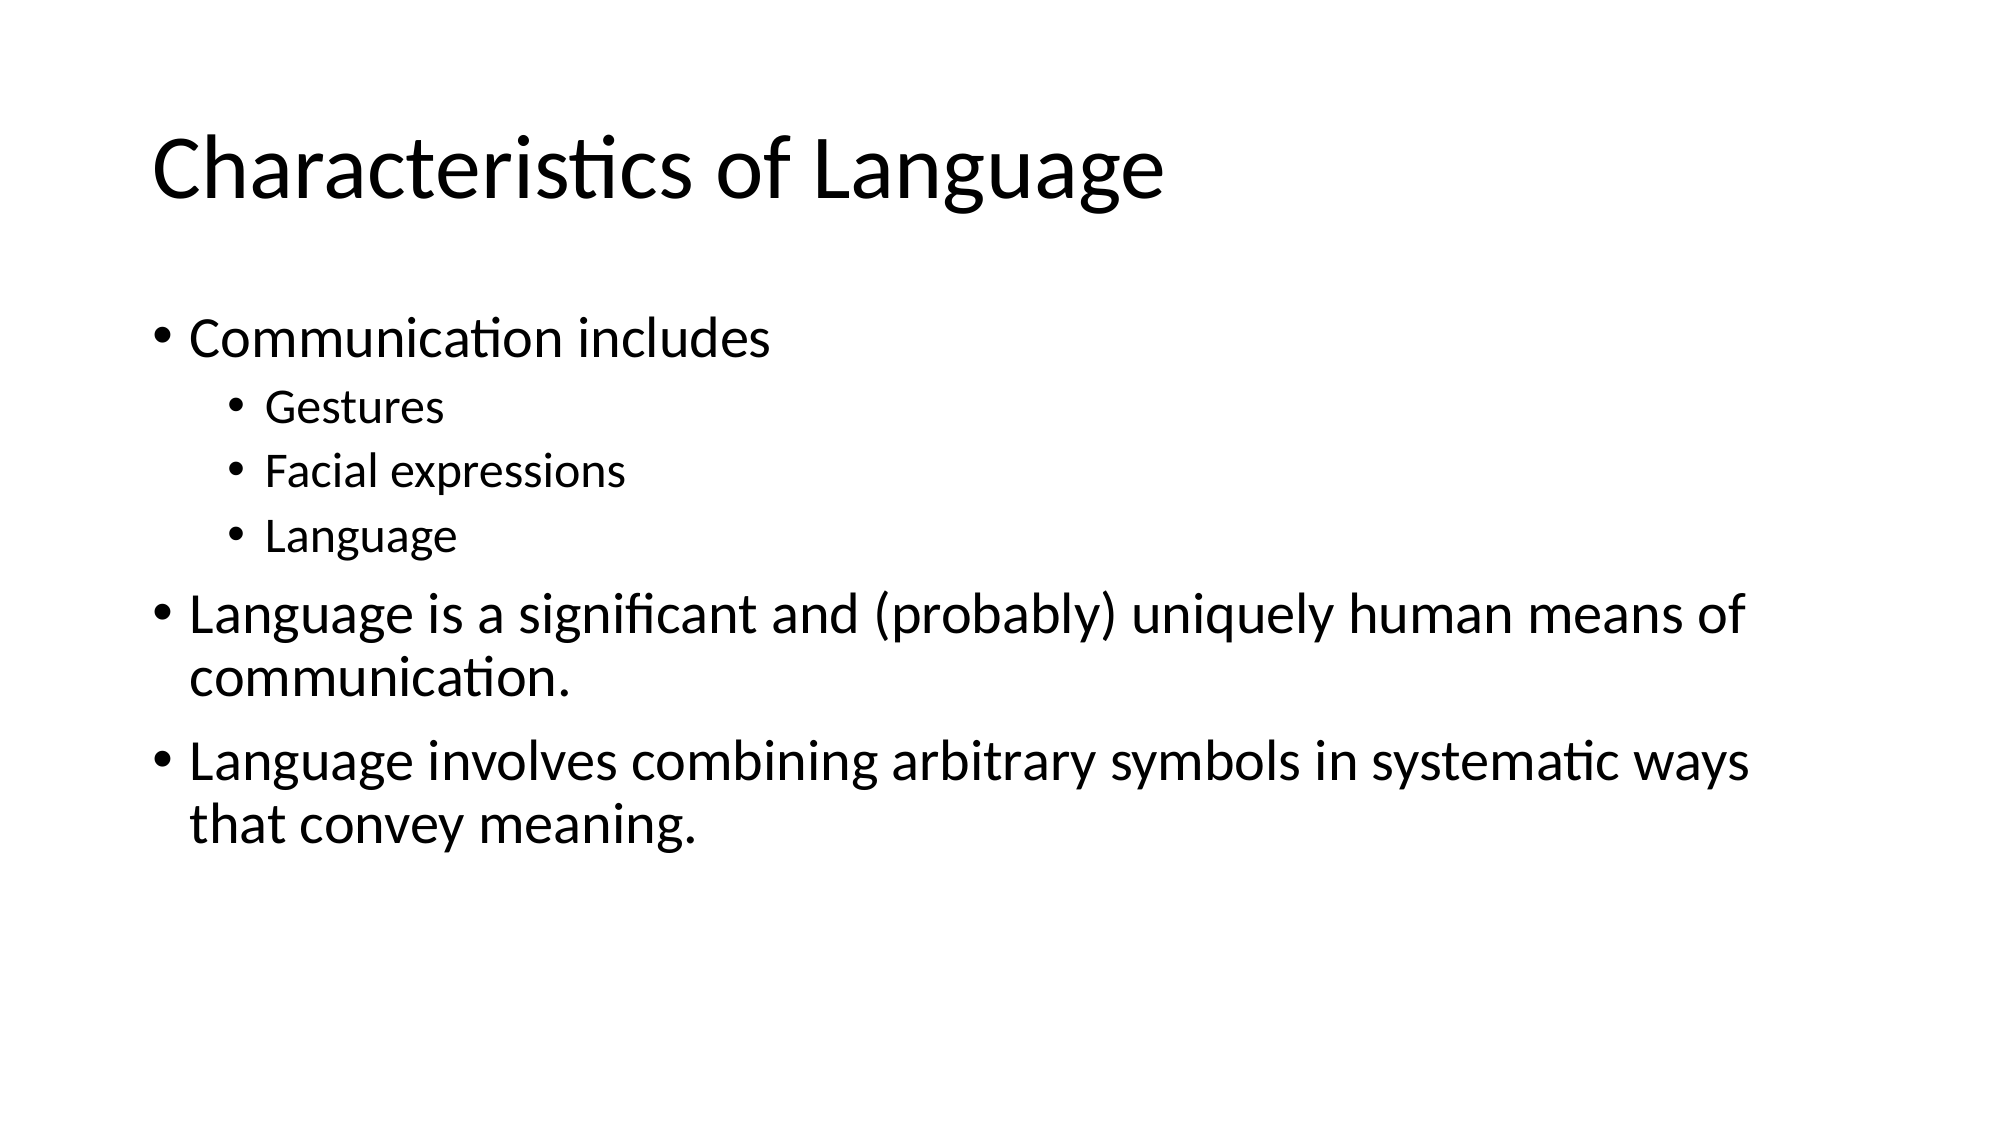

# Characteristics of Language
Communication includes
Gestures
Facial expressions
Language
Language is a significant and (probably) uniquely human means of communication.
Language involves combining arbitrary symbols in systematic ways that convey meaning.